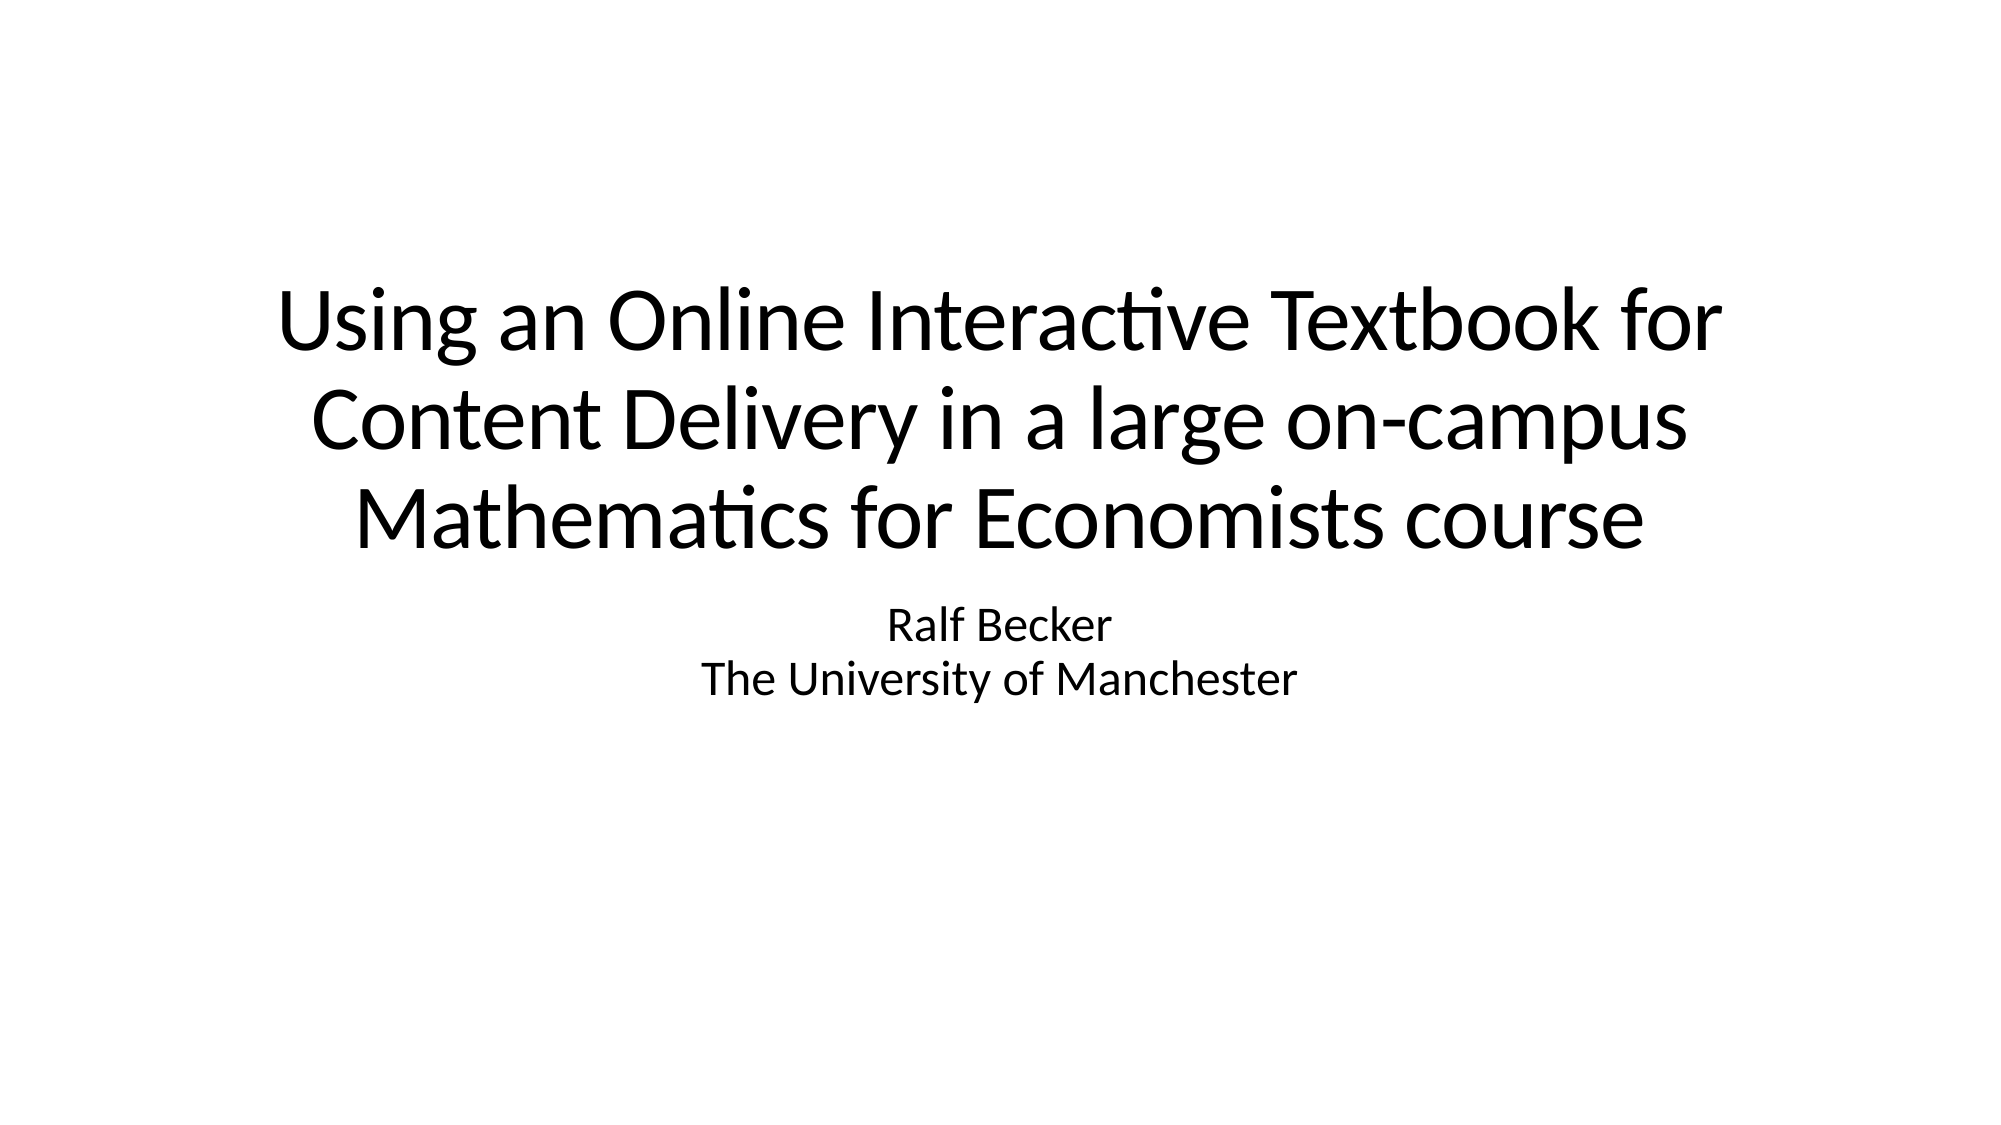

# Using an Online Interactive Textbook for Content Delivery in a large on-campus Mathematics for Economists course
Ralf Becker
The University of Manchester